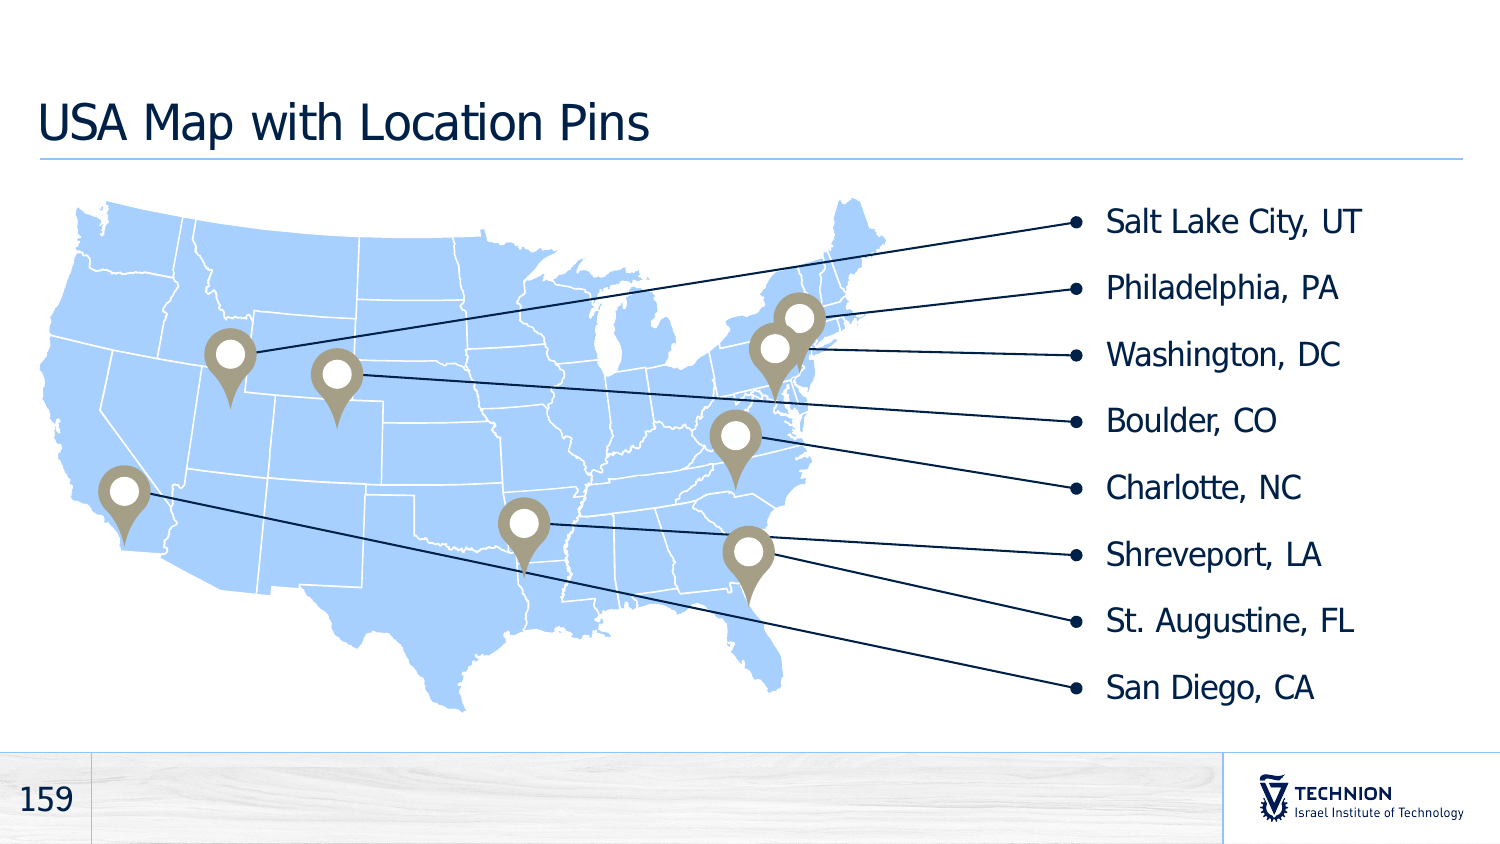

# USA Map with Location Pins
Salt Lake City, UT

Philadelphia, PA

Washington, DC

Boulder, CO

Charlotte, NC

Shreveport, LA
St. Augustine, FL
San Diego, CA
159